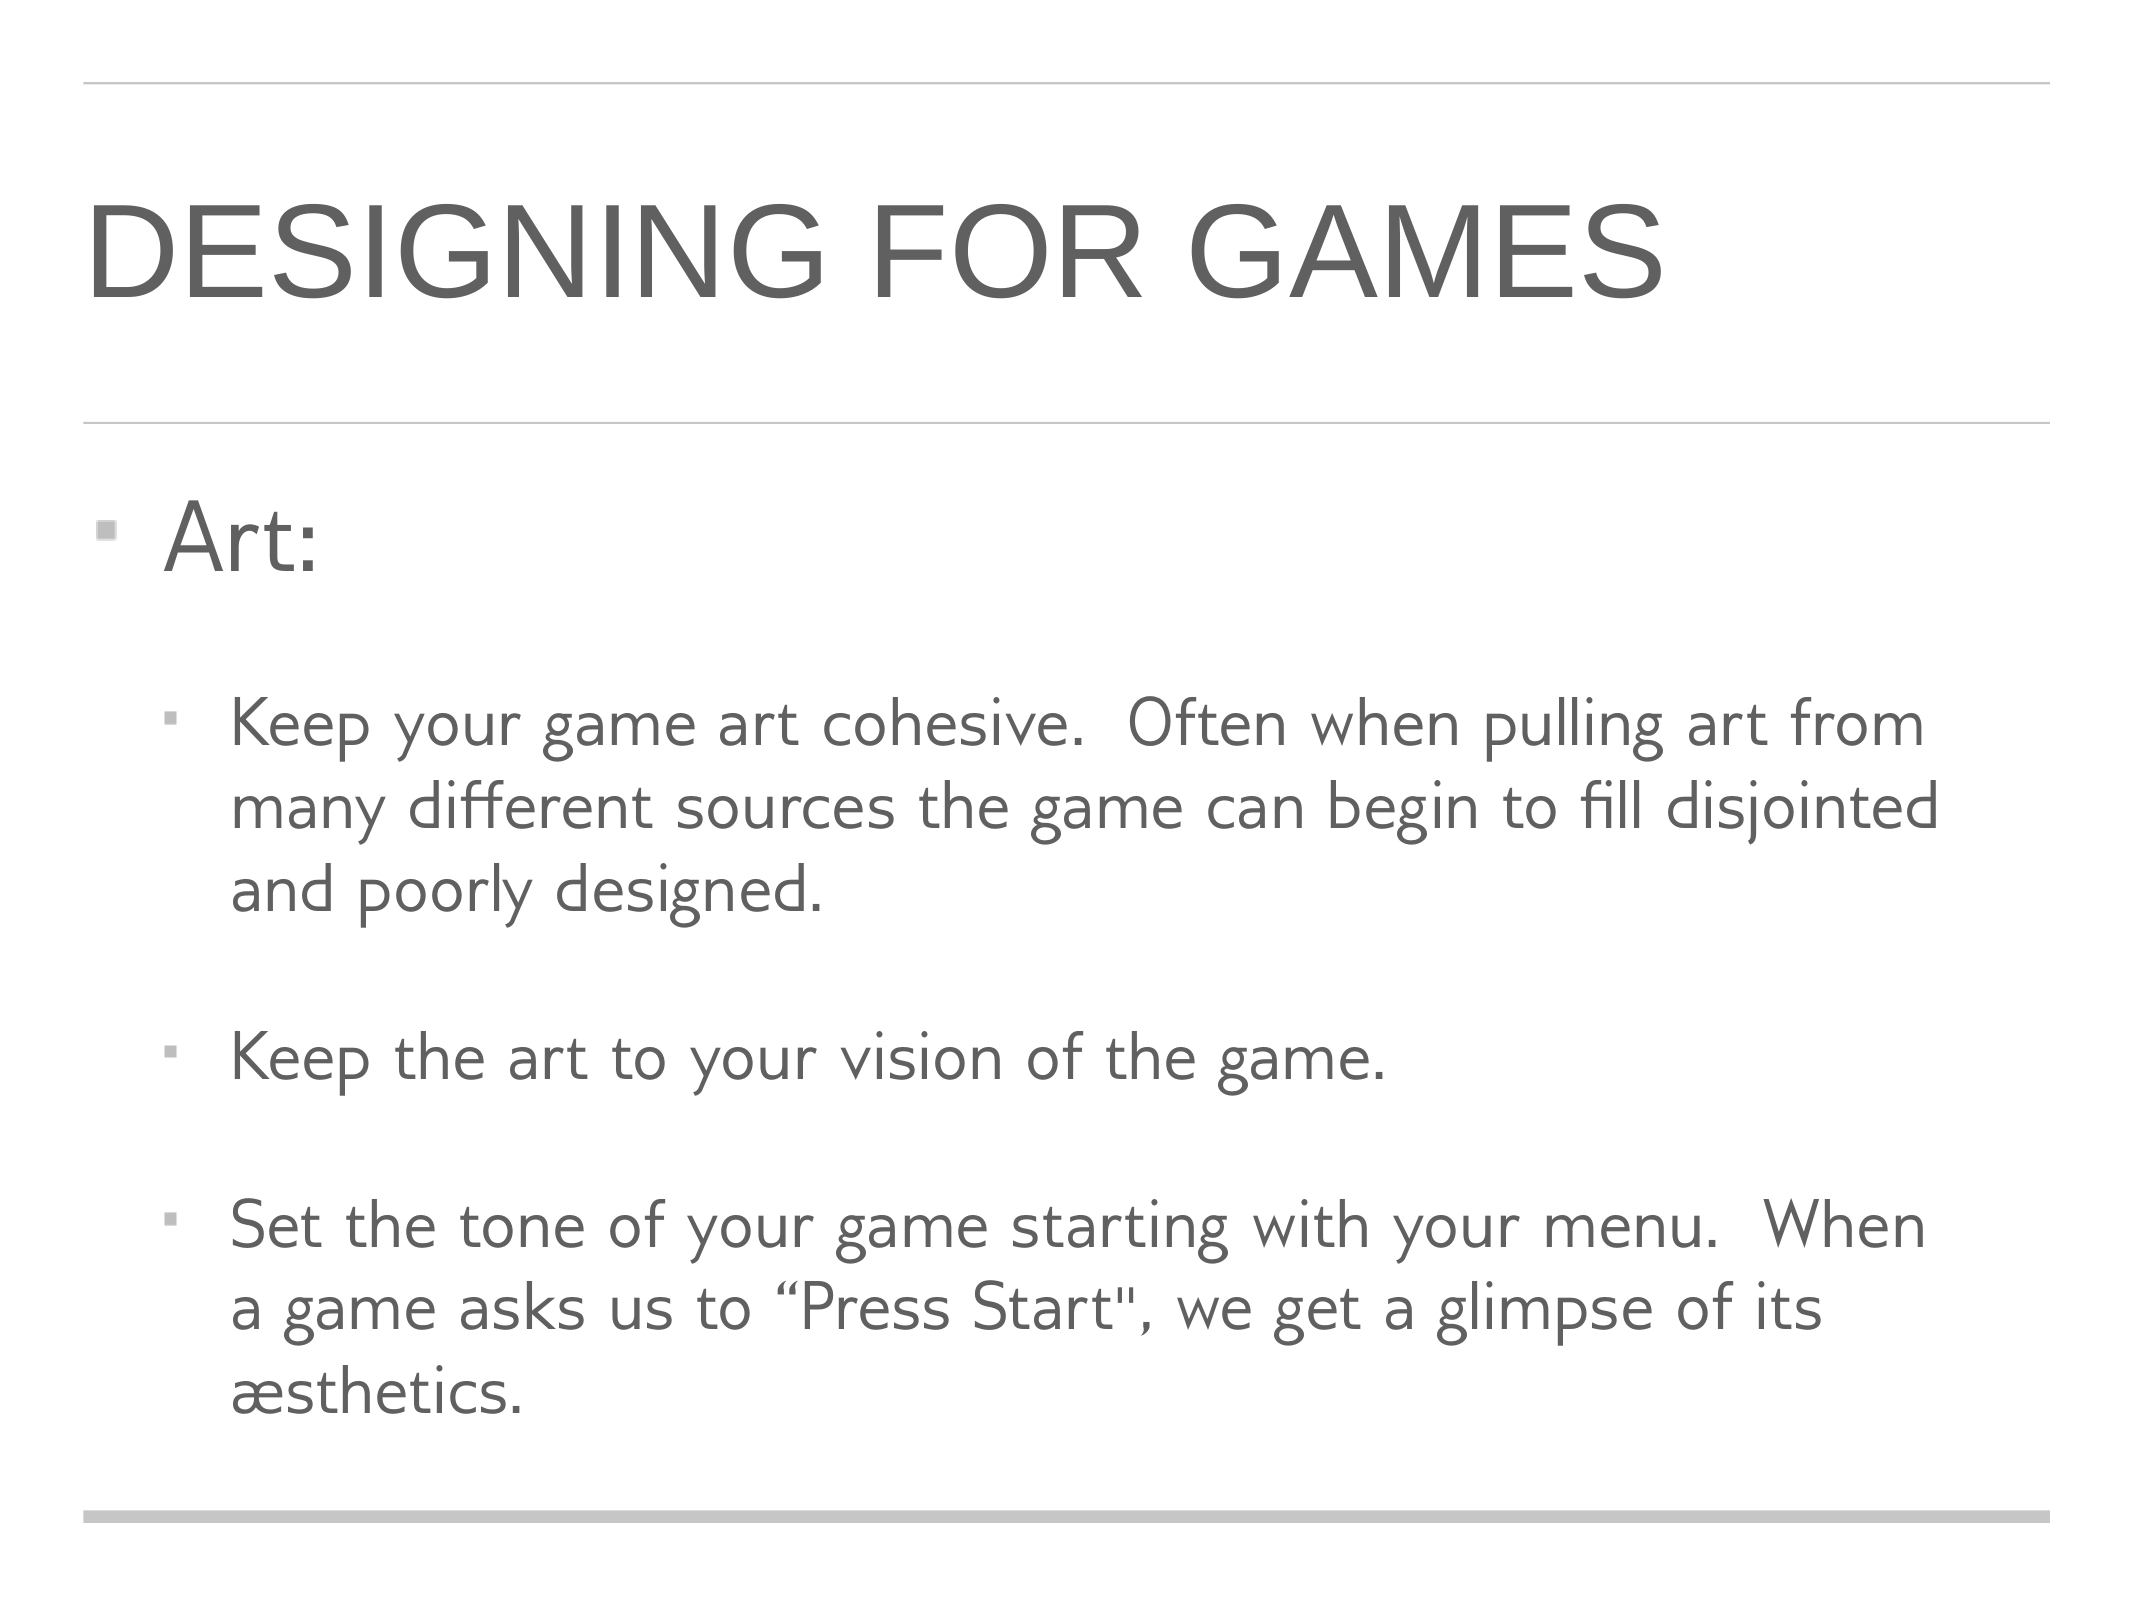

# designing for games
Art:
Keep your game art cohesive.  Often when pulling art from many different sources the game can begin to fill disjointed and poorly designed.
Keep the art to your vision of the game.
Set the tone of your game starting with your menu.  When a game asks us to “Press Start", we get a glimpse of its aesthetics.